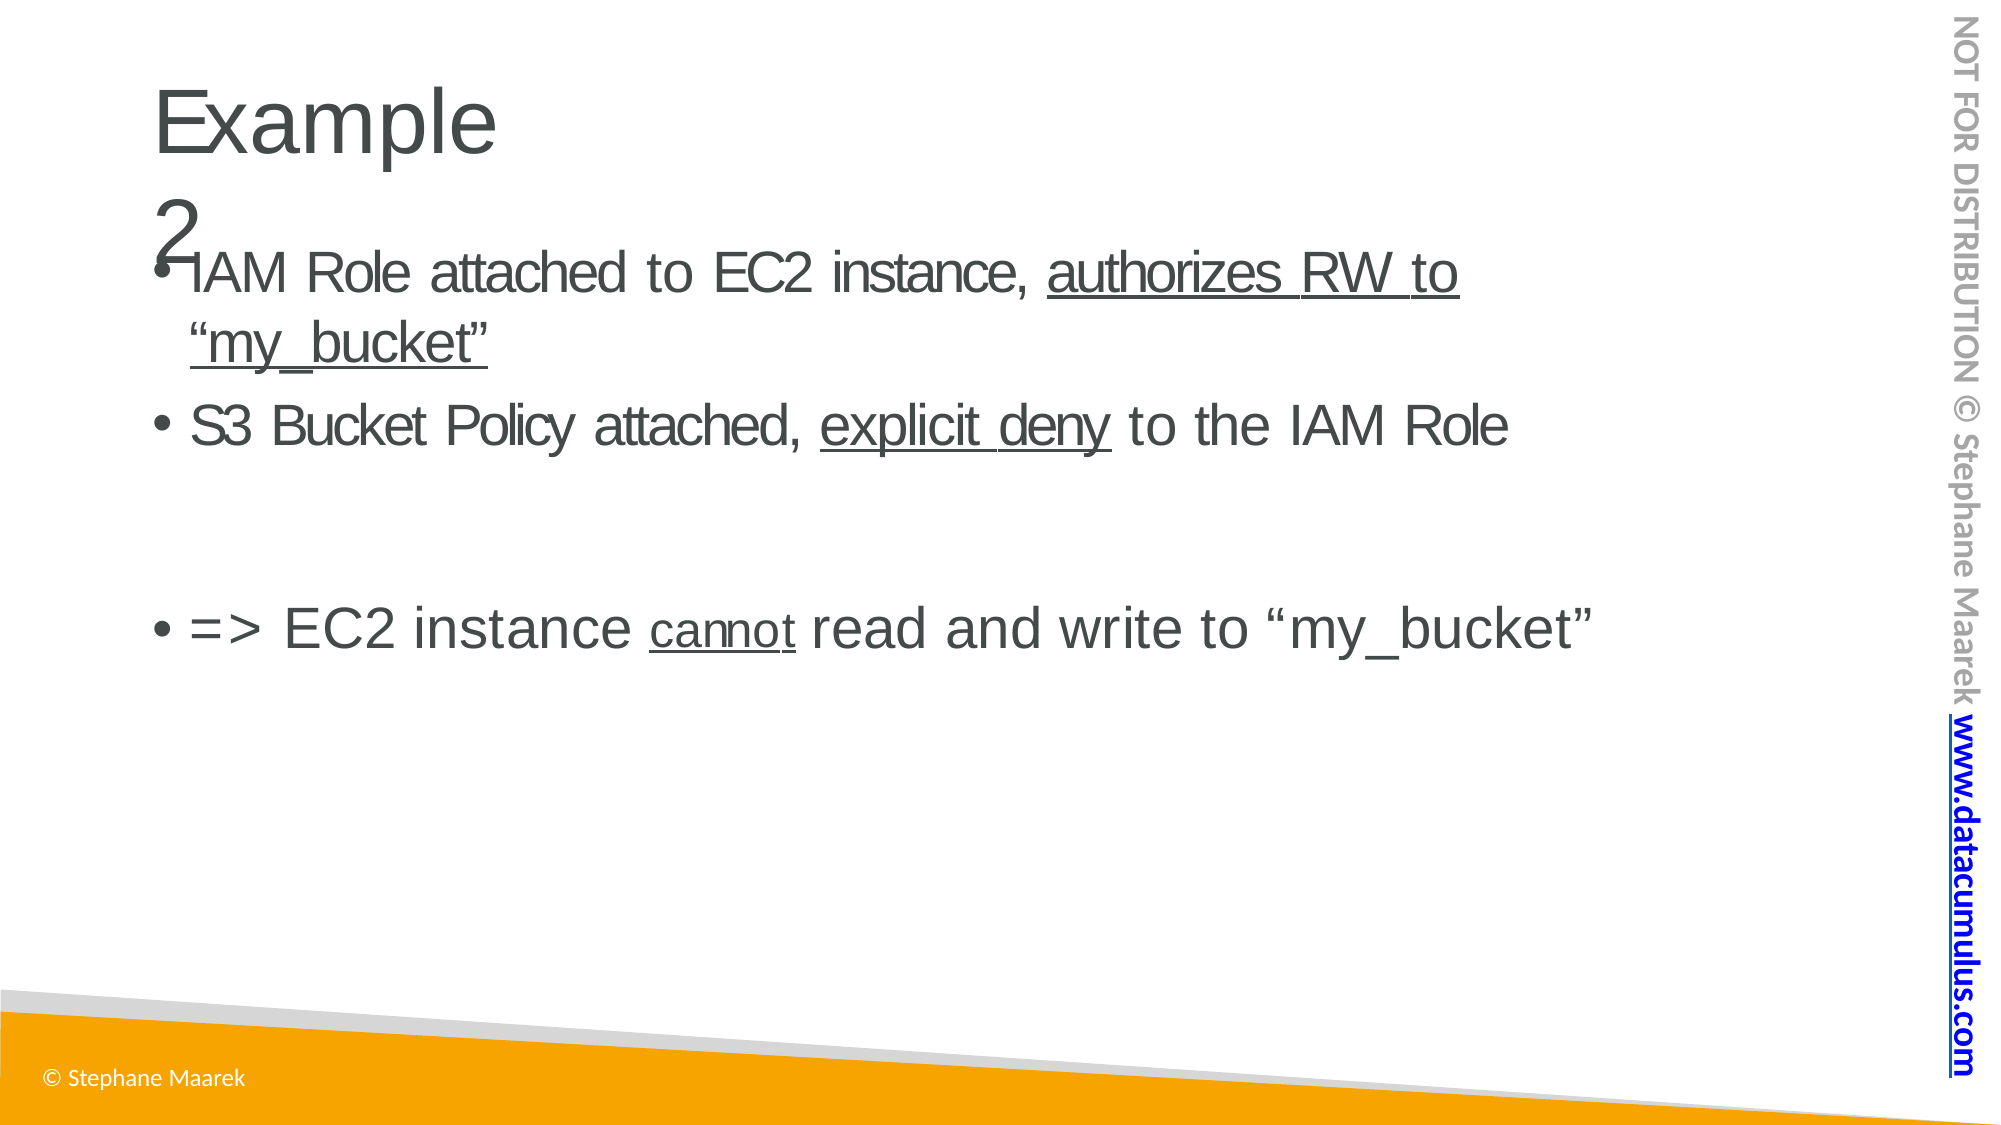

NOT FOR DISTRIBUTION © Stephane Maarek www.datacumulus.com
# Example 2
IAM Role attached to EC2 instance, authorizes RW to “my_bucket”
S3 Bucket Policy attached, explicit deny to the IAM Role

• => EC2 instance cannot read and write to “my_bucket”
© Stephane Maarek